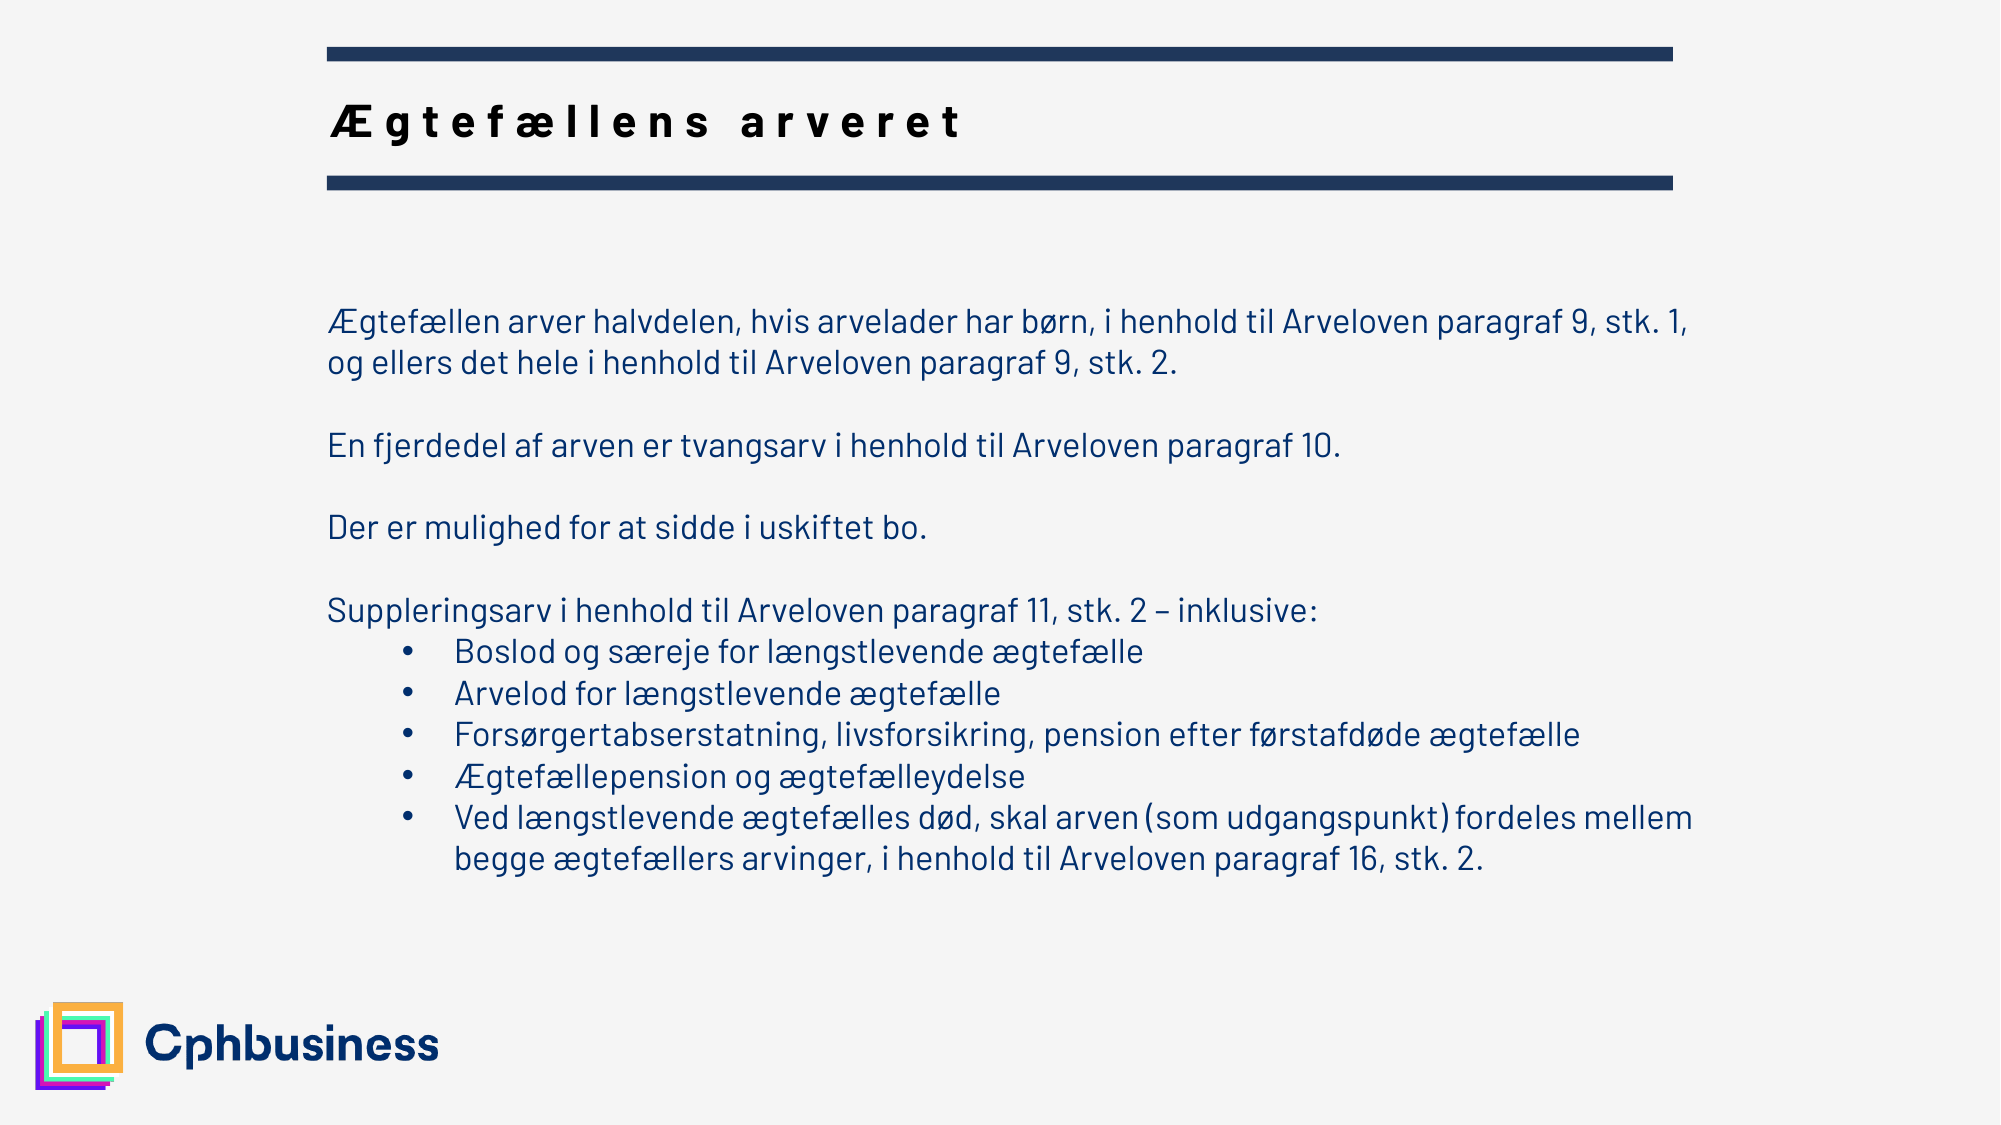

27

# Ægtefællens arveret

Ægtefællen arver halvdelen, hvis arvelader har børn, i henhold til Arveloven paragraf 9, stk. 1, og ellers det hele i henhold til Arveloven paragraf 9, stk. 2.

En fjerdedel af arven er tvangsarv i henhold til Arveloven paragraf 10.

Der er mulighed for at sidde i uskiftet bo.

Suppleringsarv i henhold til Arveloven paragraf 11, stk. 2 – inklusive:
Boslod og særeje for længstlevende ægtefælle
Arvelod for længstlevende ægtefælle
Forsørgertabserstatning, livsforsikring, pension efter førstafdøde ægtefælle
Ægtefællepension og ægtefælleydelse
Ved længstlevende ægtefælles død, skal arven (som udgangspunkt) fordeles mellem begge ægtefællers arvinger, i henhold til Arveloven paragraf 16, stk. 2.